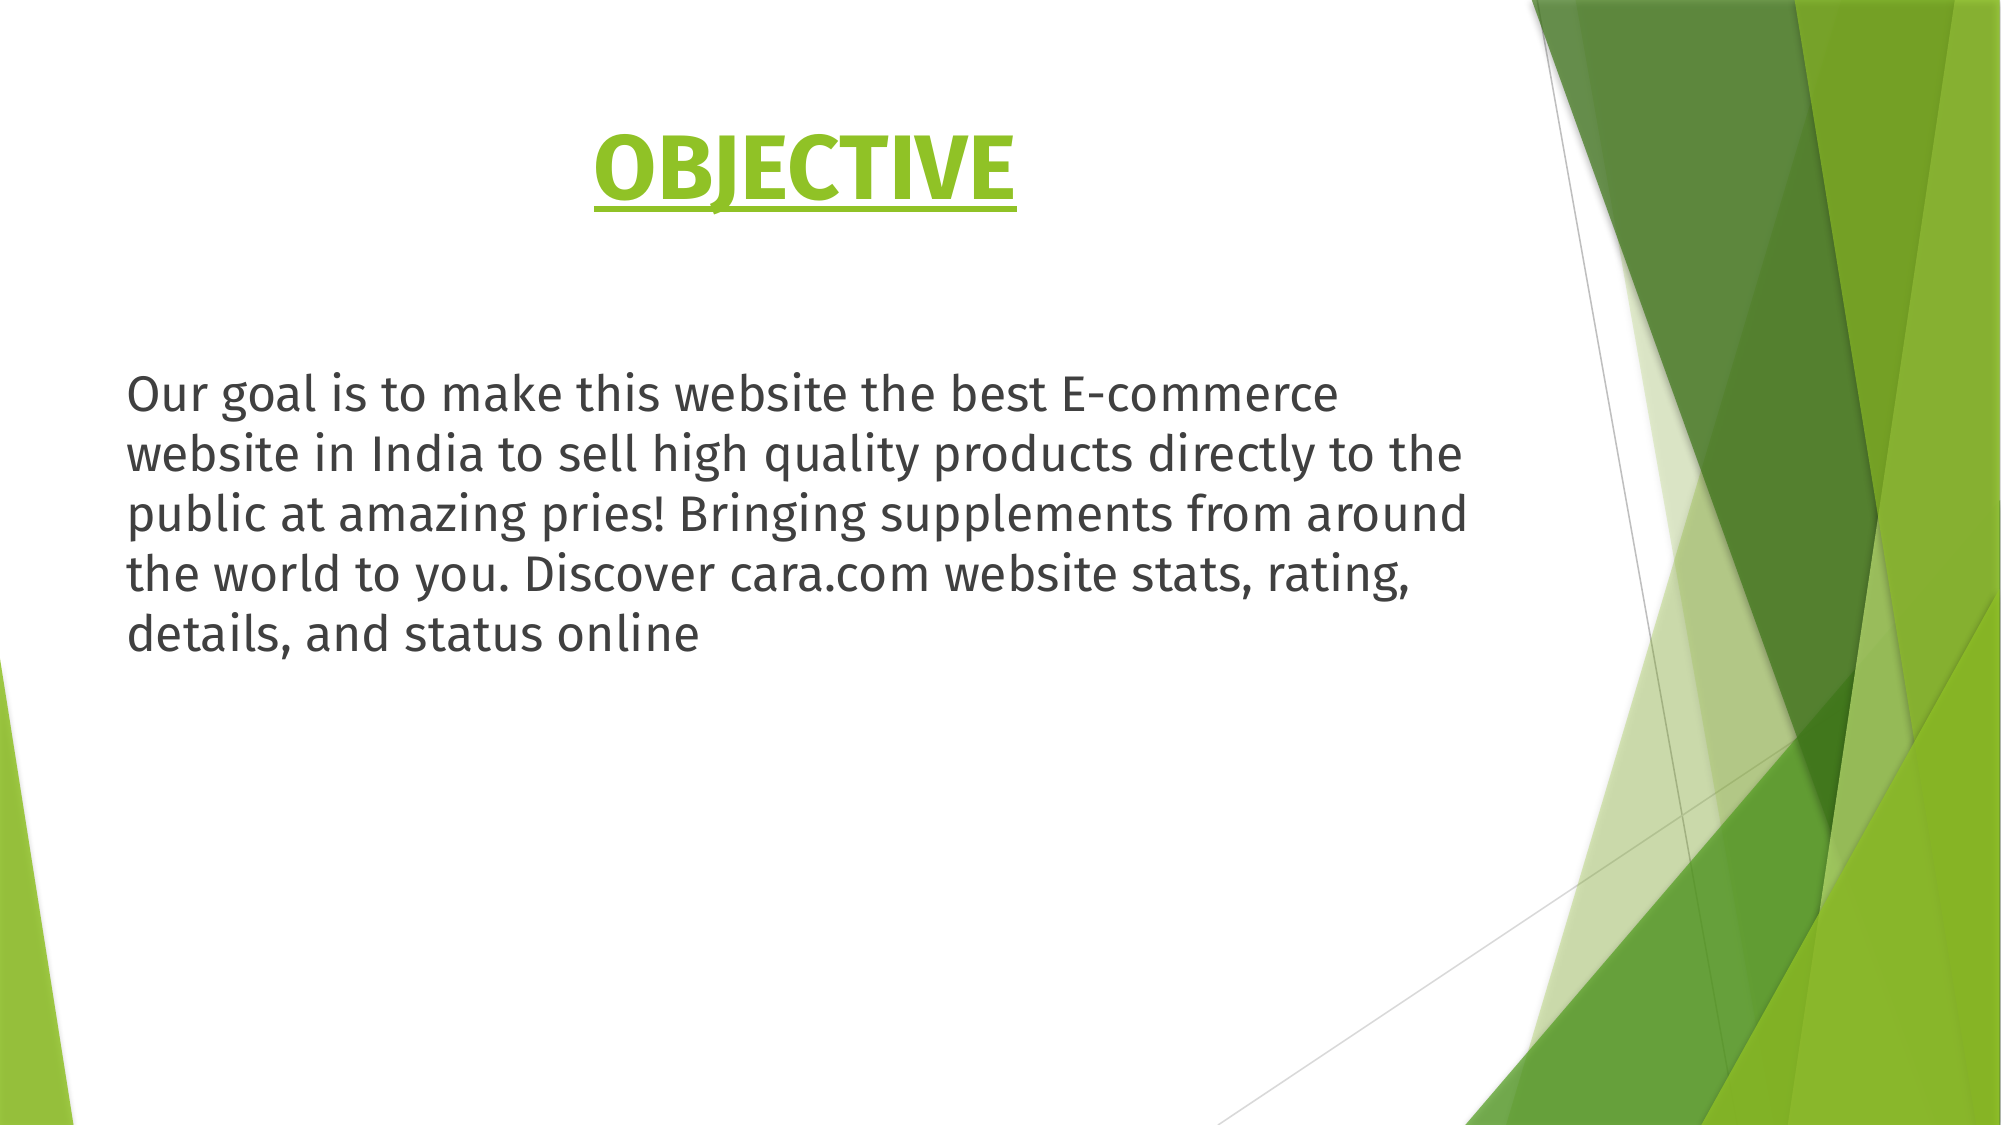

# OBJECTIVE
Our goal is to make this website the best E-commerce website in India to sell high quality products directly to the public at amazing pries! Bringing supplements from around the world to you. Discover cara.com website stats, rating, details, and status online